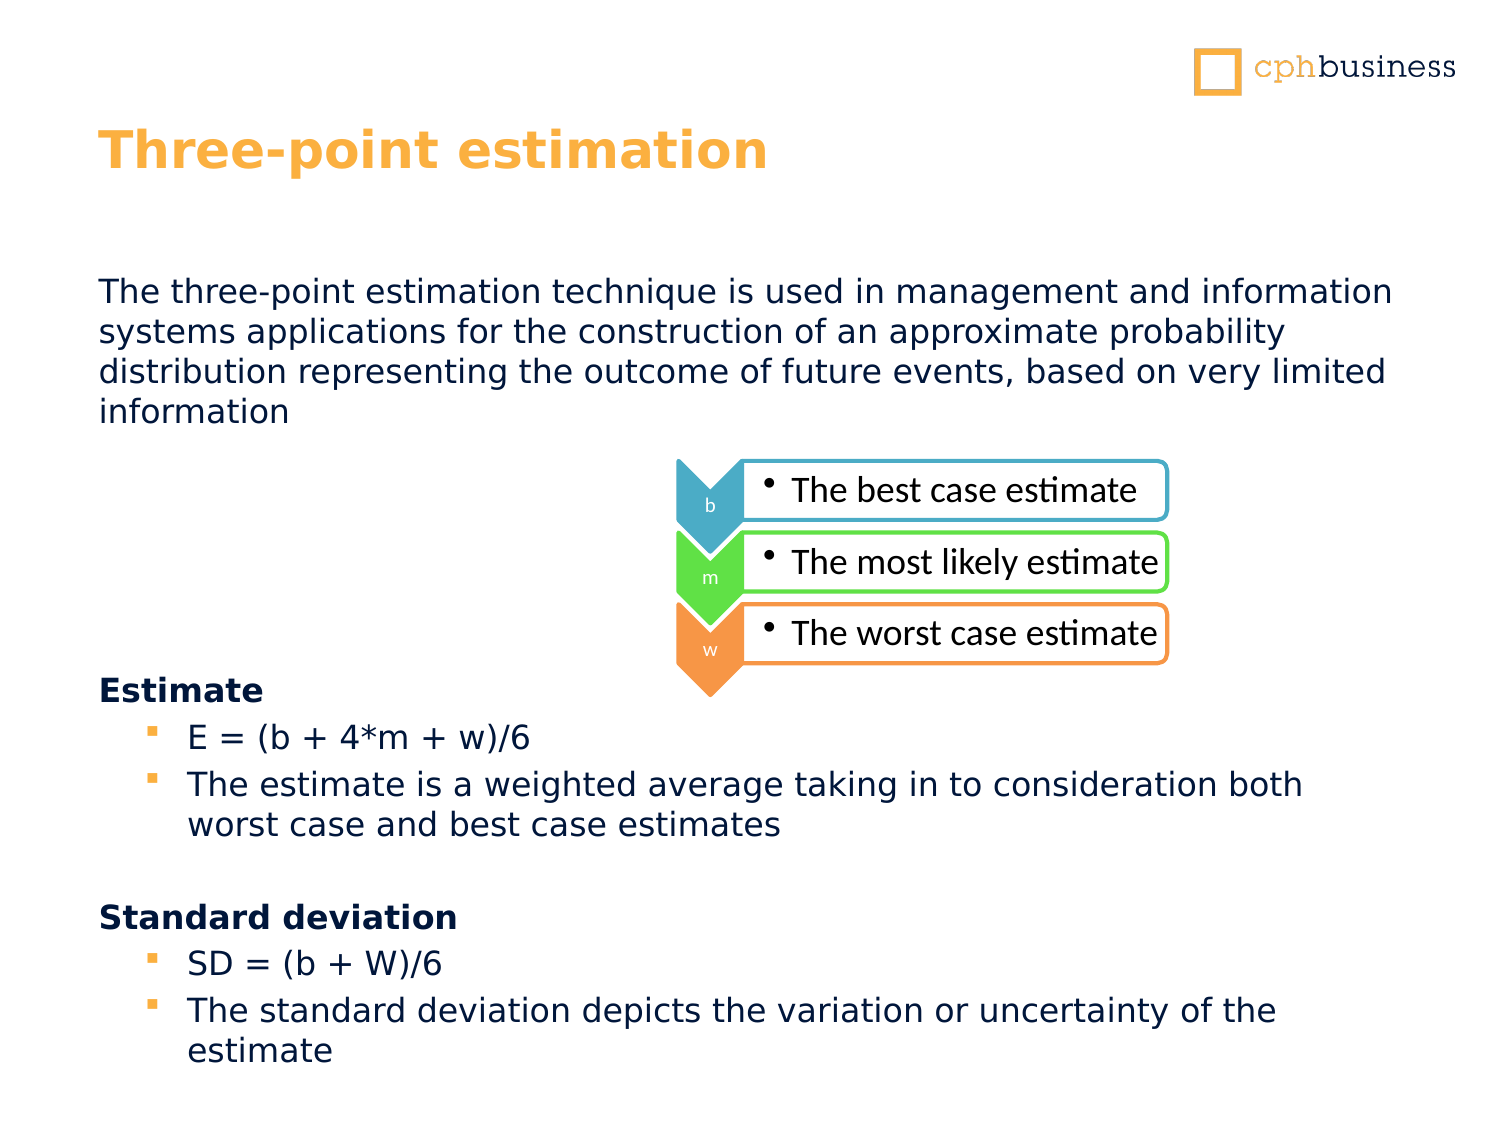

Three-point estimation
The three-point estimation technique is used in management and information systems applications for the construction of an approximate probability distribution representing the outcome of future events, based on very limited information

Estimate
E = (b + 4*m + w)/6
The estimate is a weighted average taking in to consideration both worst case and best case estimates

Standard deviation
SD = (b + W)/6
The standard deviation depicts the variation or uncertainty of the estimate
b
The best case estimate
m
The most likely estimate
w
The worst case estimate